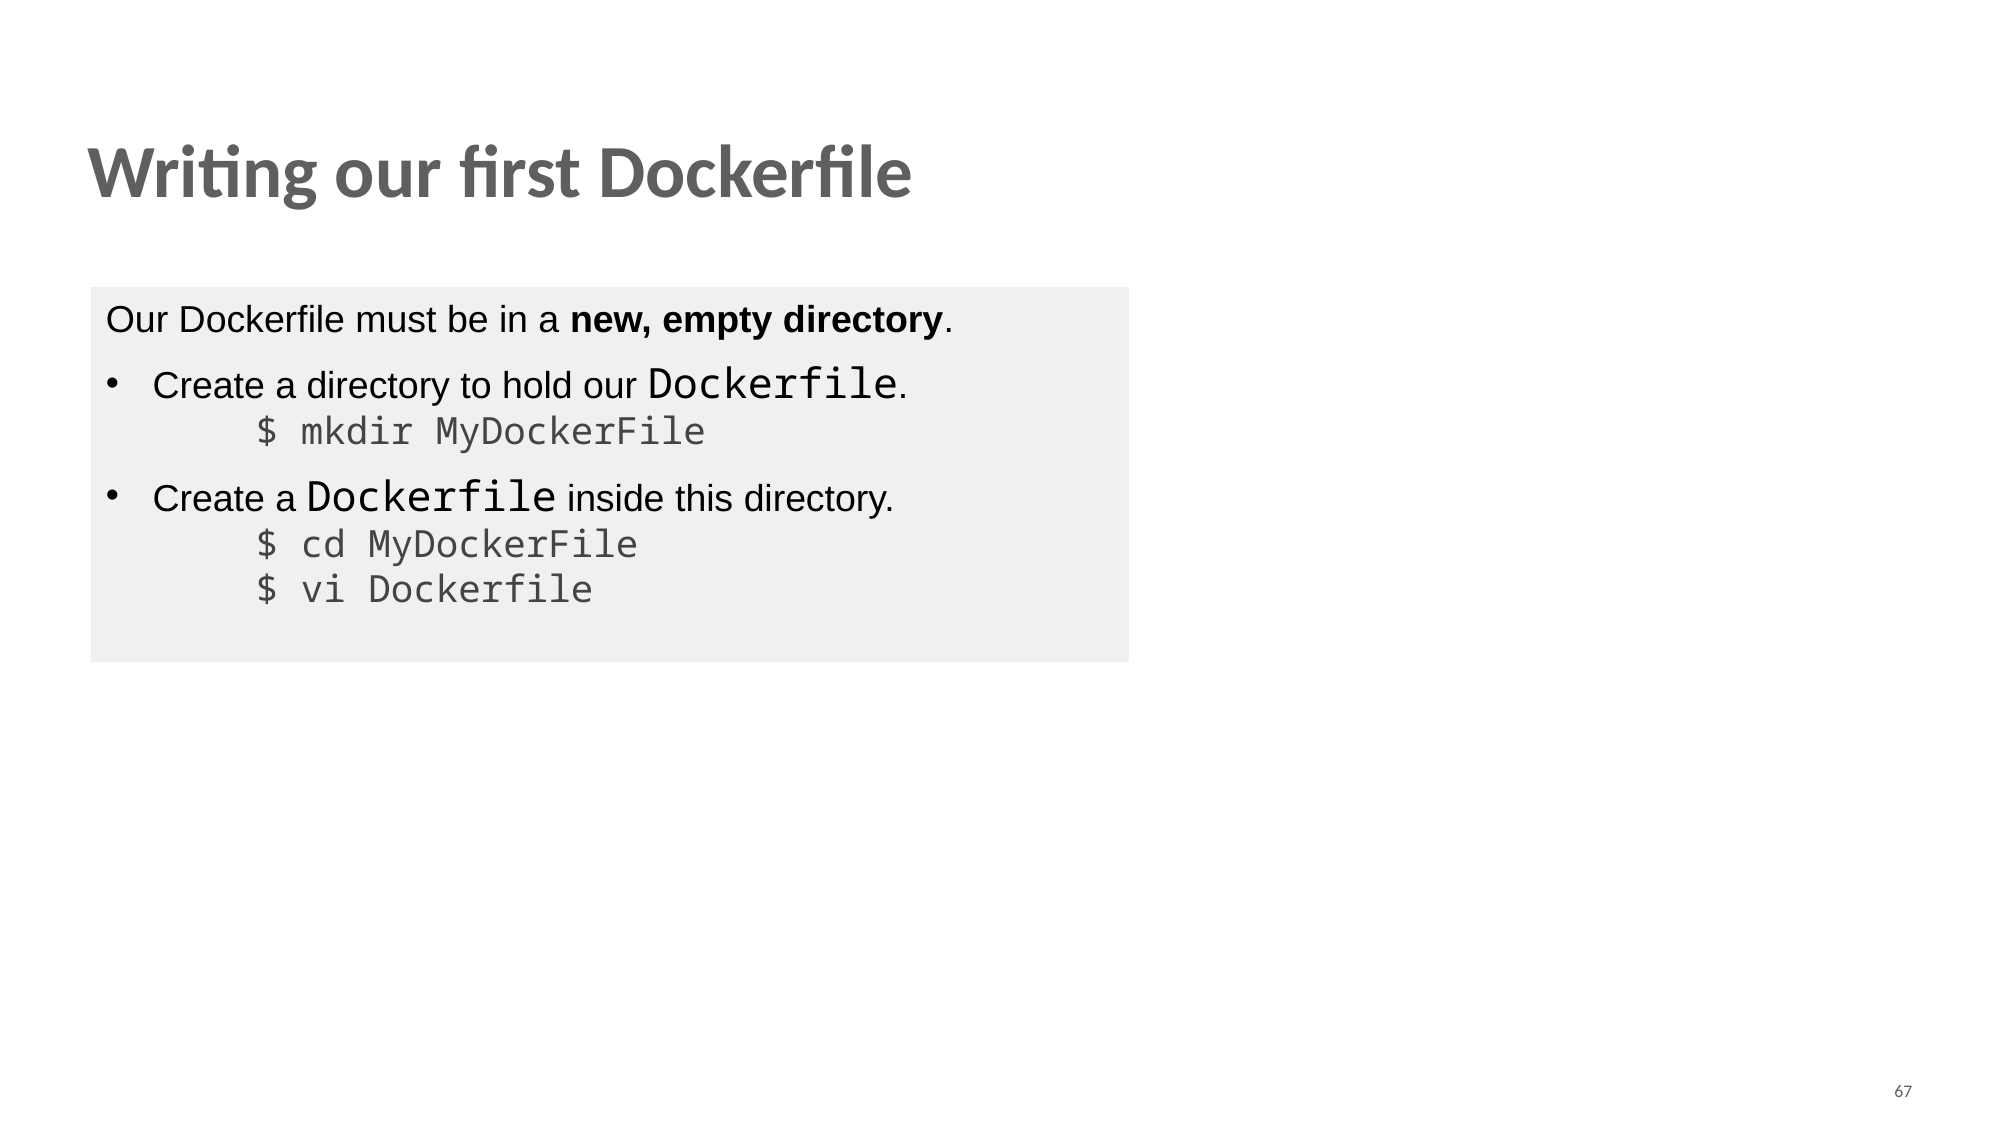

# Writing our first Dockerfile
Our Dockerfile must be in a new, empty directory.

Create a directory to hold our Dockerfile.
	$ mkdir MyDockerFile

Create a Dockerfile inside this directory.
	$ cd MyDockerFile
	$ vi Dockerfile

67